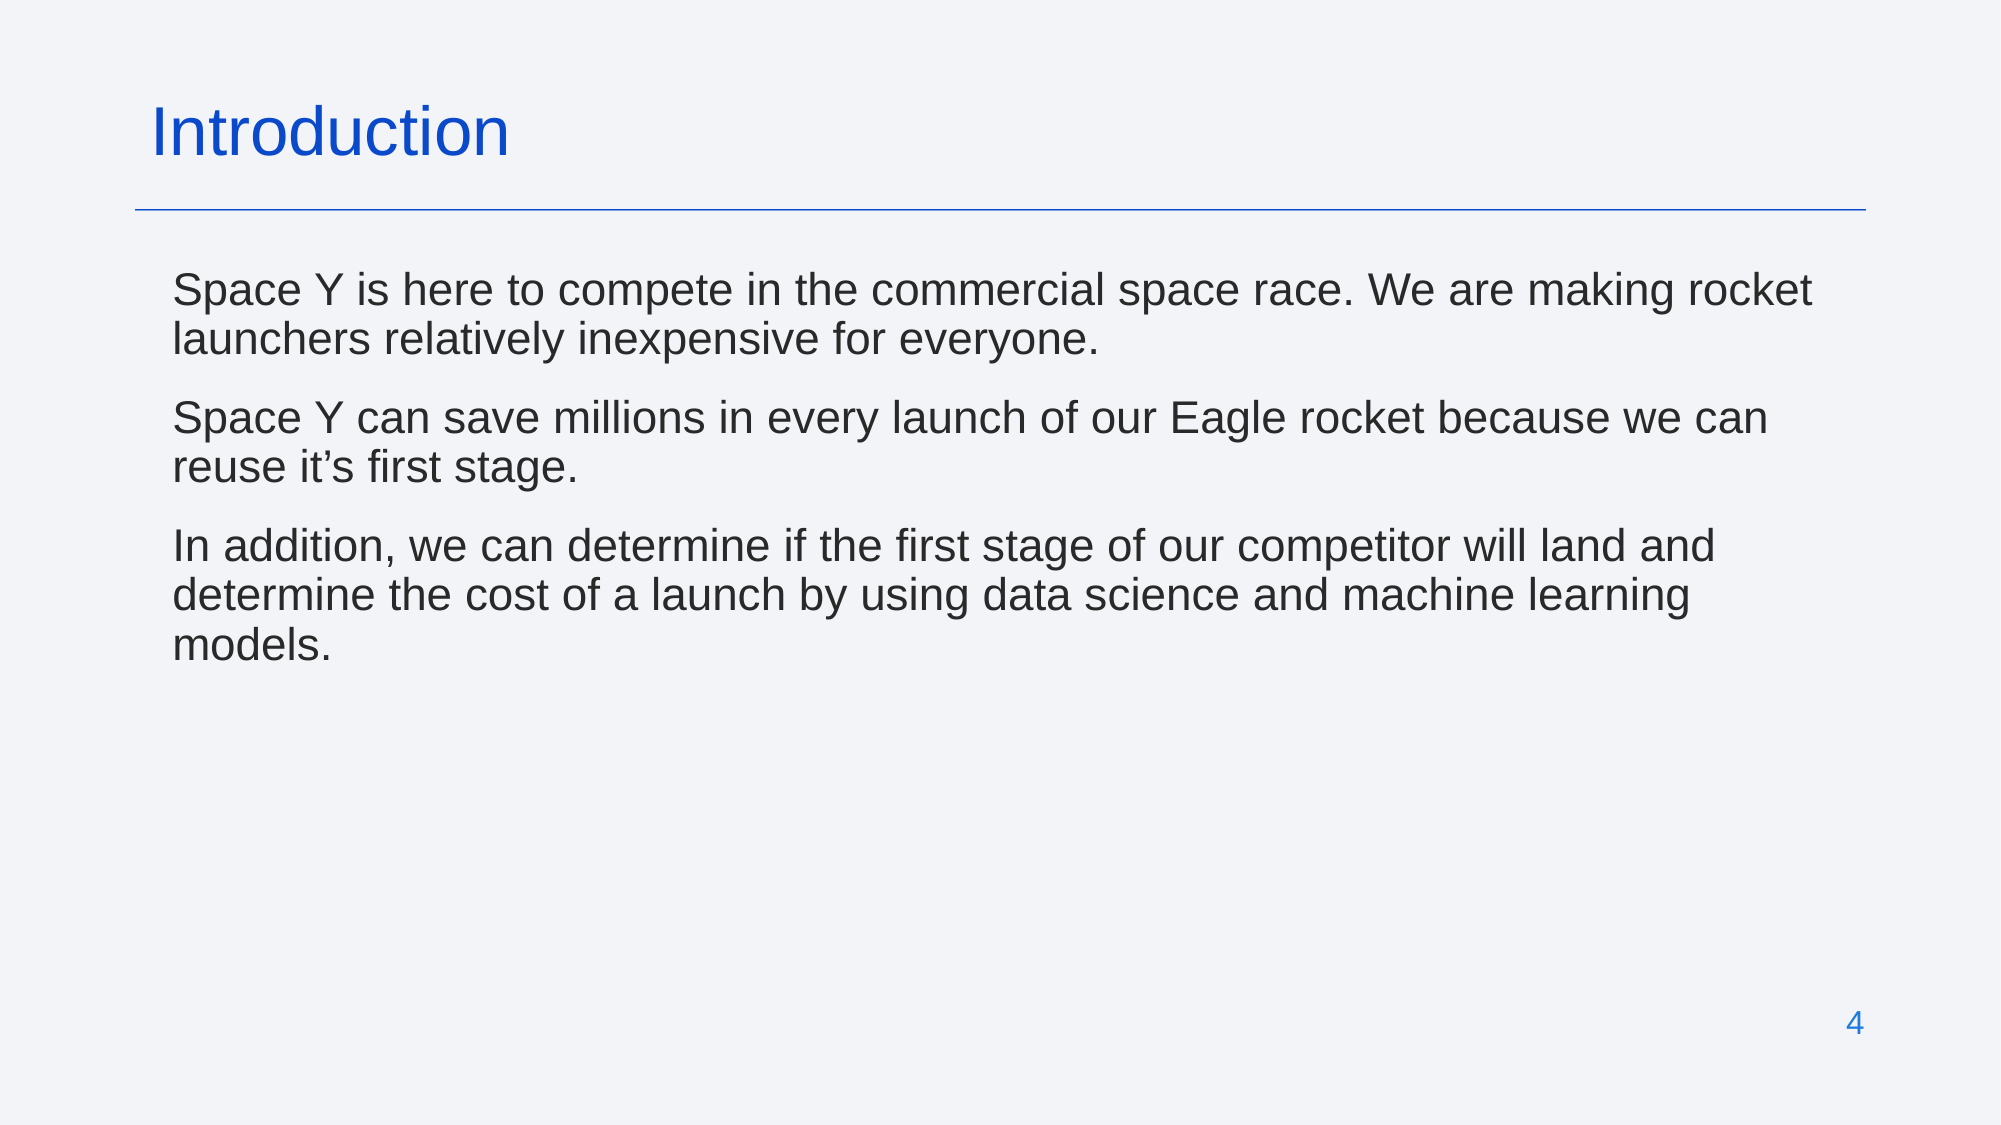

Introduction
Space Y is here to compete in the commercial space race. We are making rocket launchers relatively inexpensive for everyone.
Space Y can save millions in every launch of our Eagle rocket because we can reuse it’s first stage.
In addition, we can determine if the first stage of our competitor will land and determine the cost of a launch by using data science and machine learning models.
4